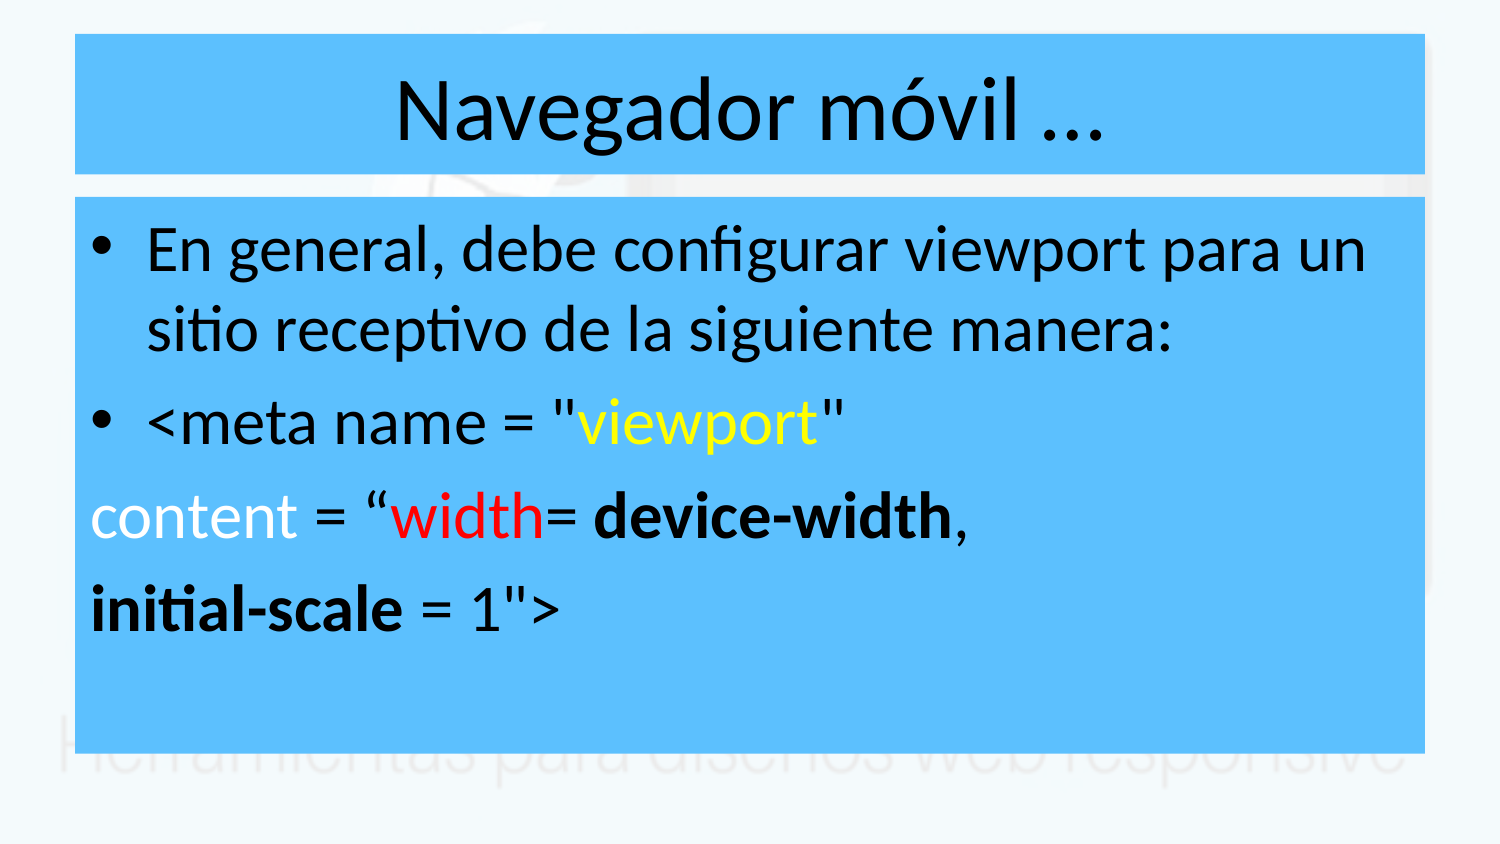

# Navegador móvil …
En general, debe configurar viewport para un sitio receptivo de la siguiente manera:
<meta name = "viewport"
content = “width= device-width,
initial-scale = 1">